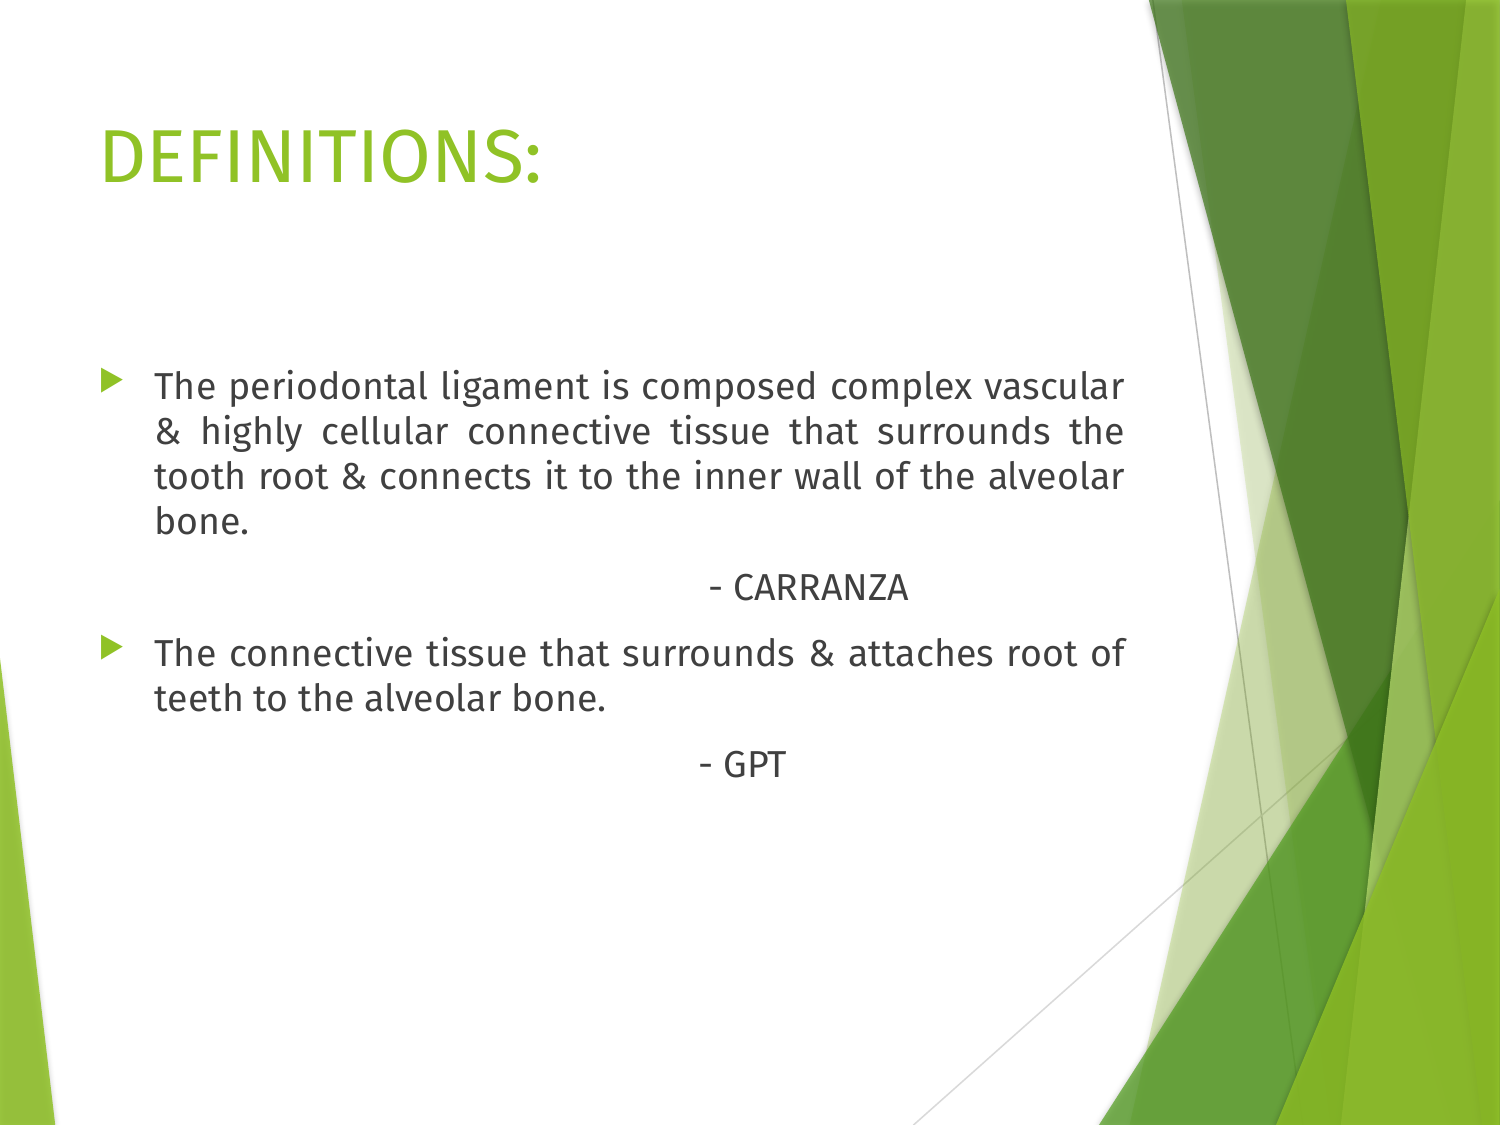

# DEFINITIONS:
The periodontal ligament is composed complex vascular & highly cellular connective tissue that surrounds the tooth root & connects it to the inner wall of the alveolar bone.
                                                             - CARRANZA
The connective tissue that surrounds & attaches root of teeth to the alveolar bone.
                                                            - GPT